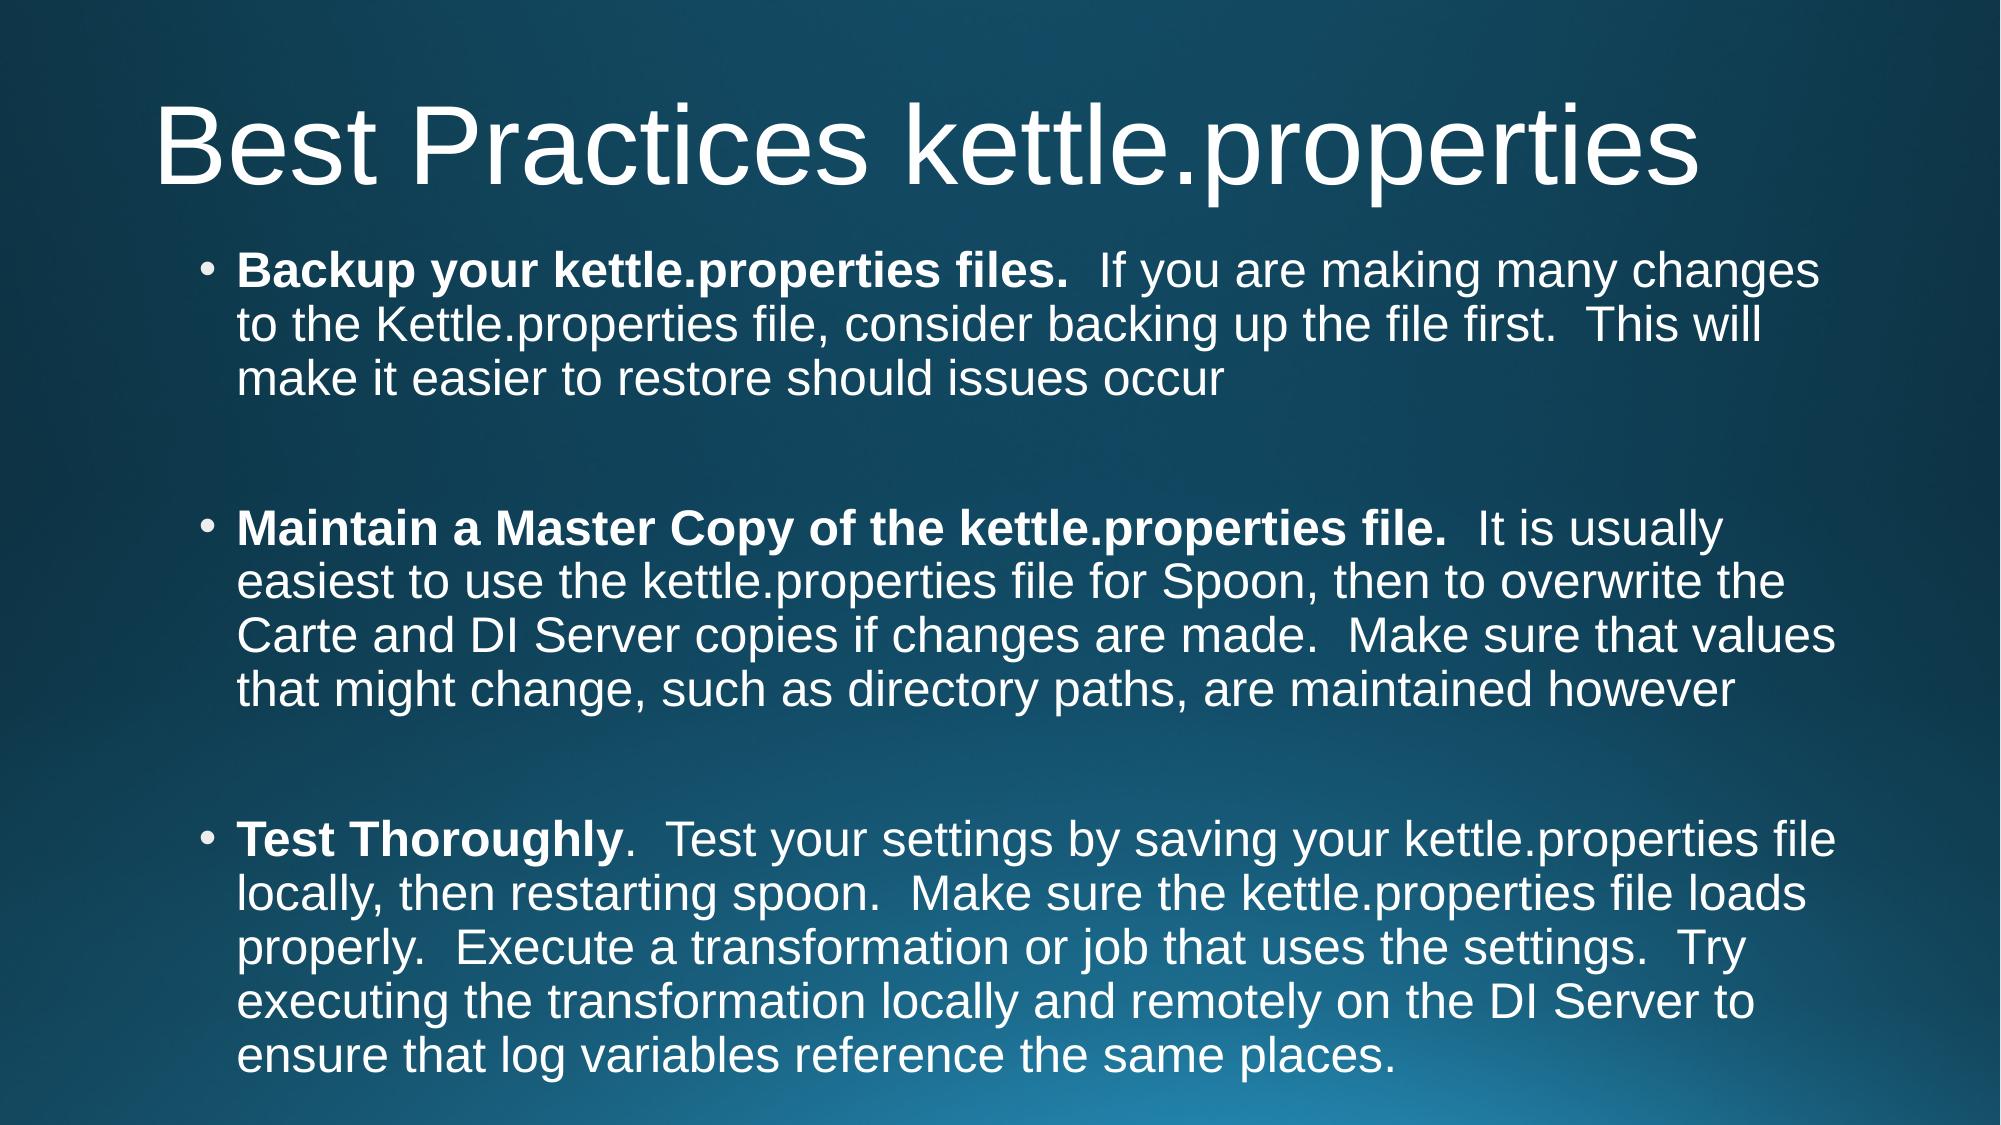

# Best Practices kettle.properties
Backup your kettle.properties files.  If you are making many changes to the Kettle.properties file, consider backing up the file first.  This will make it easier to restore should issues occur

Maintain a Master Copy of the kettle.properties file.  It is usually easiest to use the kettle.properties file for Spoon, then to overwrite the Carte and DI Server copies if changes are made.  Make sure that values that might change, such as directory paths, are maintained however

Test Thoroughly.  Test your settings by saving your kettle.properties file locally, then restarting spoon.  Make sure the kettle.properties file loads properly.  Execute a transformation or job that uses the settings.  Try executing the transformation locally and remotely on the DI Server to ensure that log variables reference the same places.